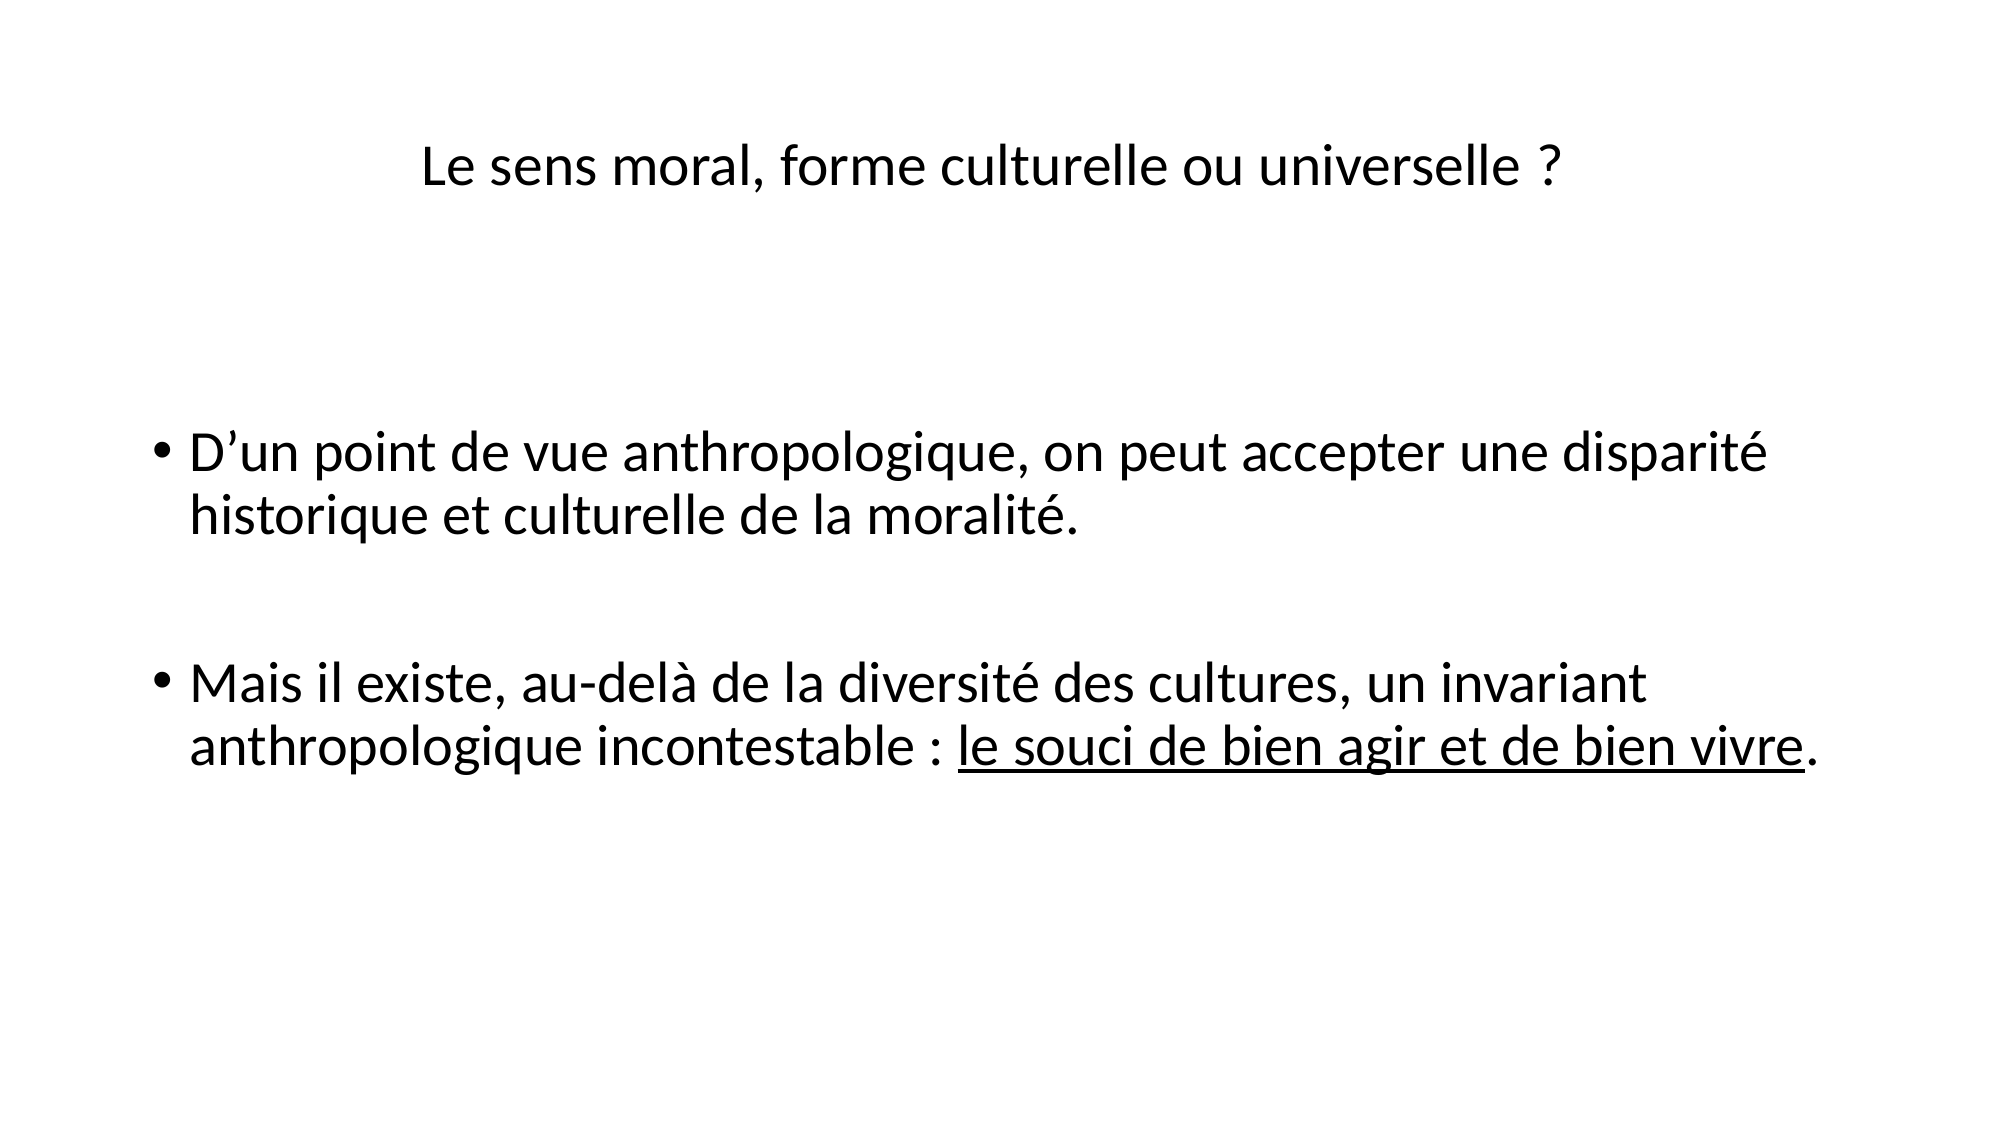

# Le sens moral, forme culturelle ou universelle ?
D’un point de vue anthropologique, on peut accepter une disparité historique et culturelle de la moralité.

Mais il existe, au-delà de la diversité des cultures, un invariant anthropologique incontestable : le souci de bien agir et de bien vivre.